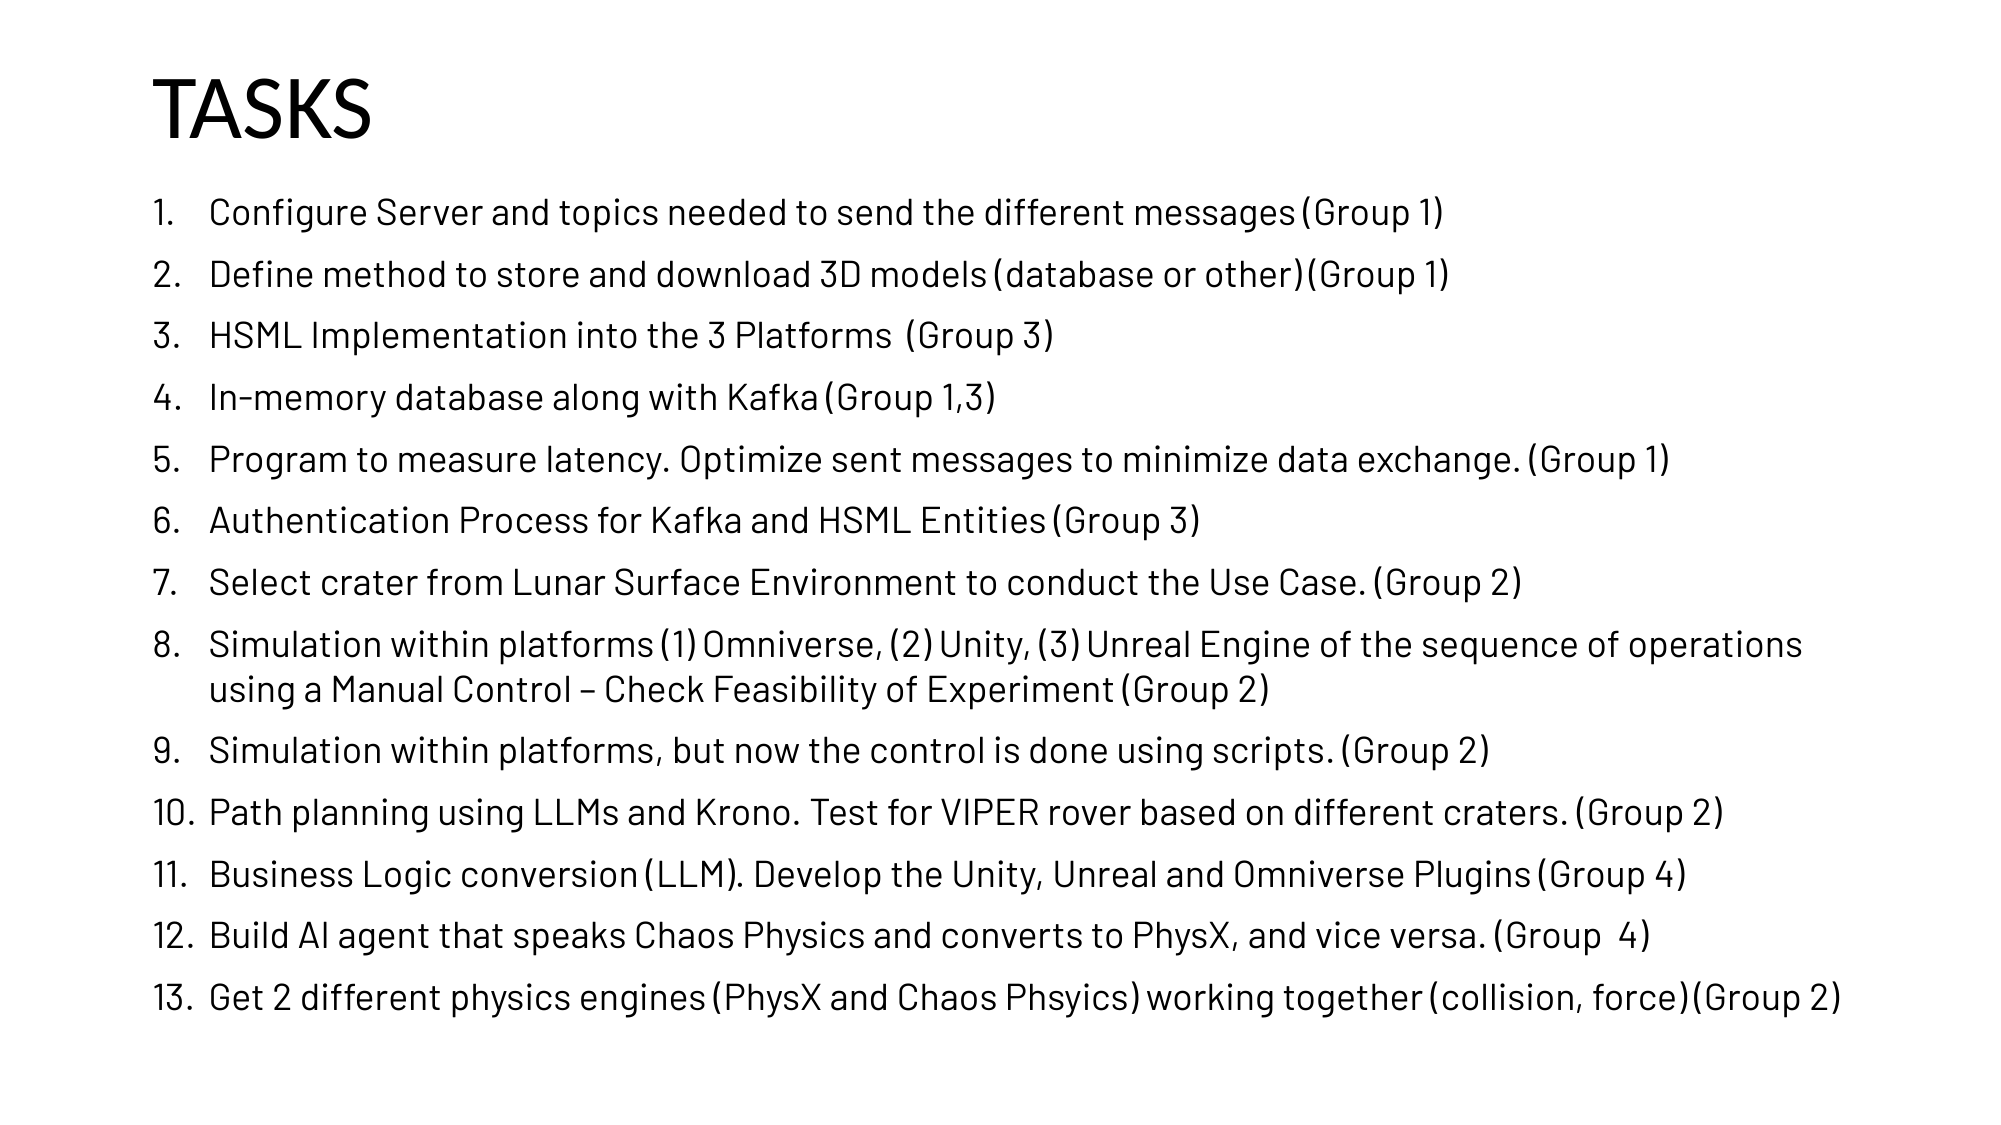

# TASKS
Configure Server and topics needed to send the different messages (Group 1)
Define method to store and download 3D models (database or other) (Group 1)
HSML Implementation into the 3 Platforms  (Group 3)
In-memory database along with Kafka (Group 1,3)
Program to measure latency. Optimize sent messages to minimize data exchange. (Group 1)
Authentication Process for Kafka and HSML Entities (Group 3)
Select crater from Lunar Surface Environment to conduct the Use Case. (Group 2)
Simulation within platforms (1) Omniverse, (2) Unity, (3) Unreal Engine of the sequence of operations using a Manual Control – Check Feasibility of Experiment (Group 2)
Simulation within platforms, but now the control is done using scripts. (Group 2)
Path planning using LLMs and Krono. Test for VIPER rover based on different craters. (Group 2)
Business Logic conversion (LLM). Develop the Unity, Unreal and Omniverse Plugins (Group 4)
Build AI agent that speaks Chaos Physics and converts to PhysX, and vice versa. (Group  4)
Get 2 different physics engines (PhysX and Chaos Phsyics) working together (collision, force) (Group 2)